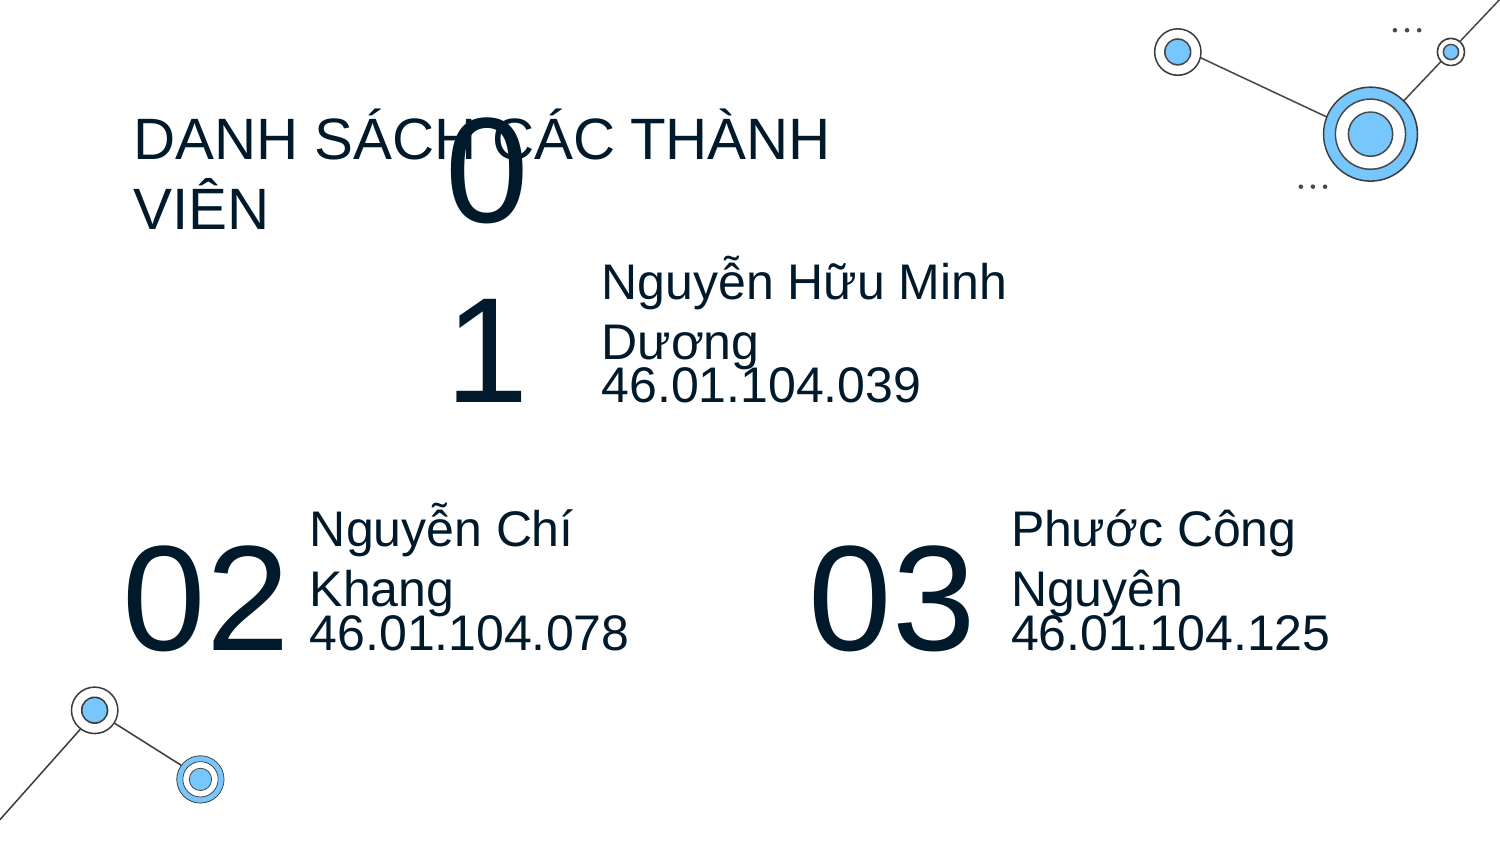

# DANH SÁCH CÁC THÀNH VIÊN
Nguyễn Hữu Minh Dương
01
46.01.104.039
Nguyễn Chí Khang
02
46.01.104.078
Phước Công Nguyên
03
46.01.104.125